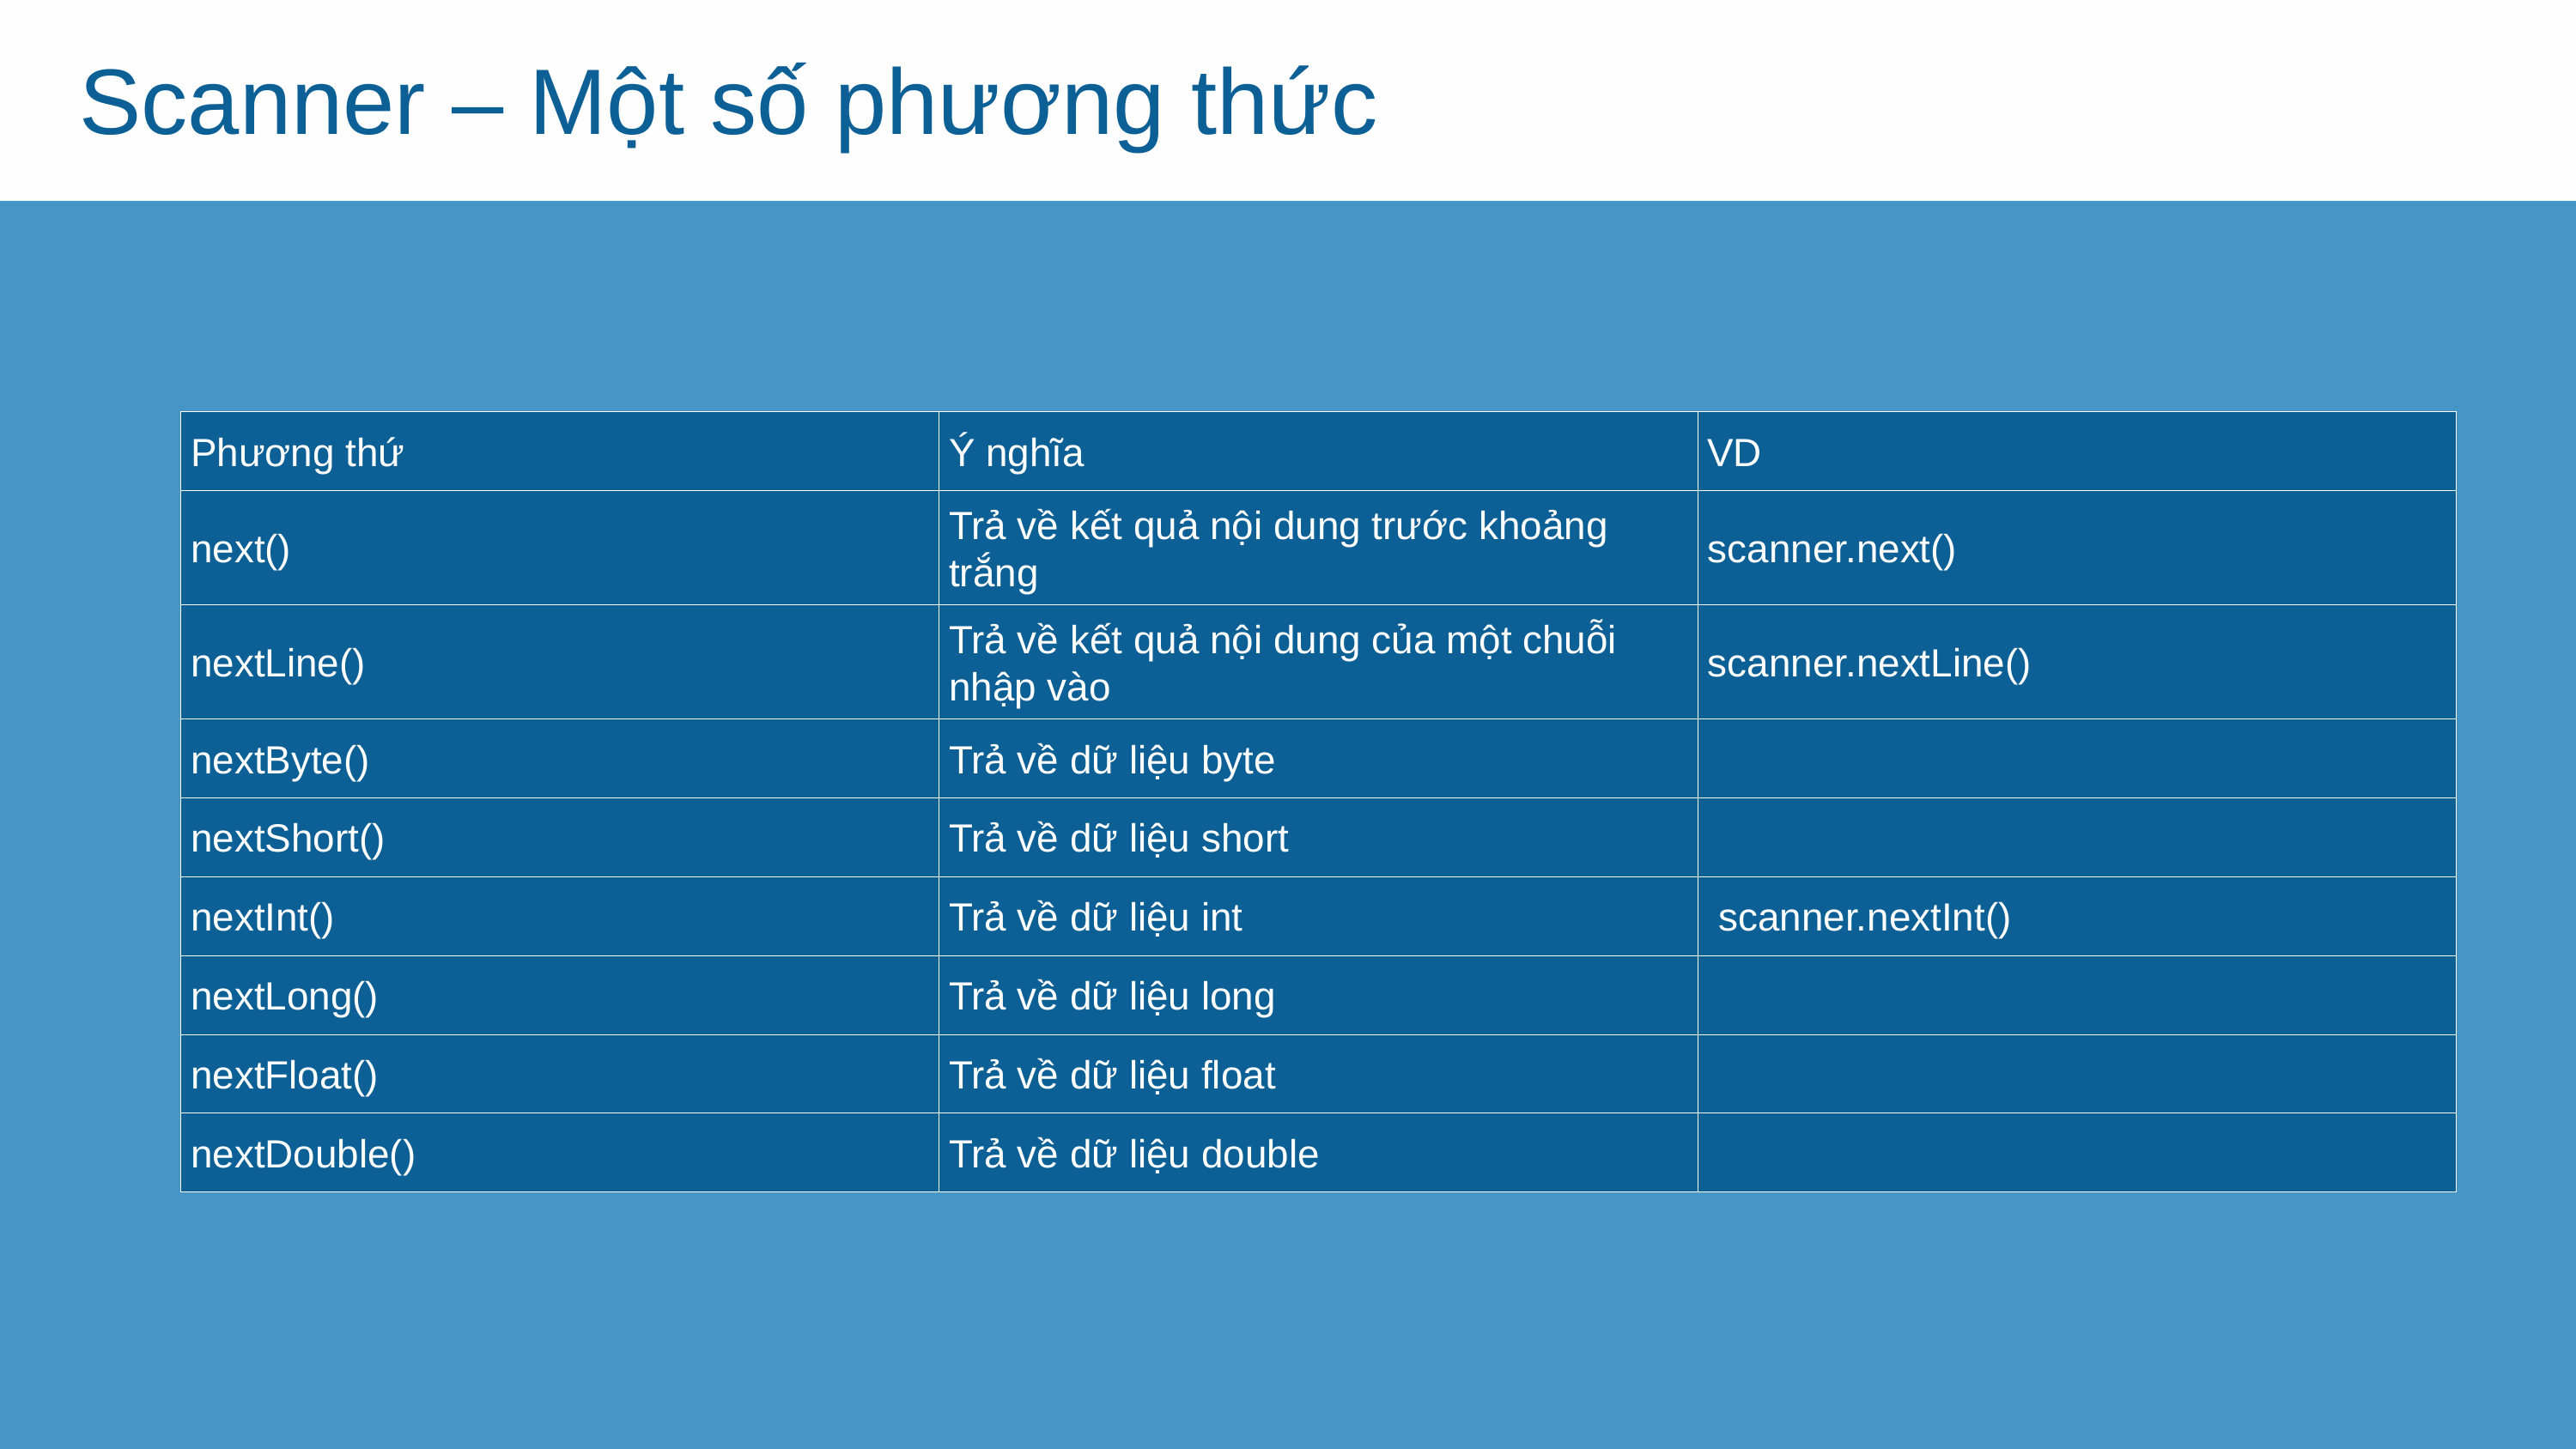

Scanner – Một số phương thức
| Phương thứ | Ý nghĩa | VD |
| --- | --- | --- |
| next() | Trả về kết quả nội dung trước khoảng trắng | scanner.next() |
| nextLine() | Trả về kết quả nội dung của một chuỗi nhập vào | scanner.nextLine() |
| nextByte() | Trả về dữ liệu byte |  |
| nextShort() | Trả về dữ liệu short |  |
| nextInt() | Trả về dữ liệu int | scanner.nextInt() |
| nextLong() | Trả về dữ liệu long |  |
| nextFloat() | Trả về dữ liệu float |  |
| nextDouble() | Trả về dữ liệu double |  |